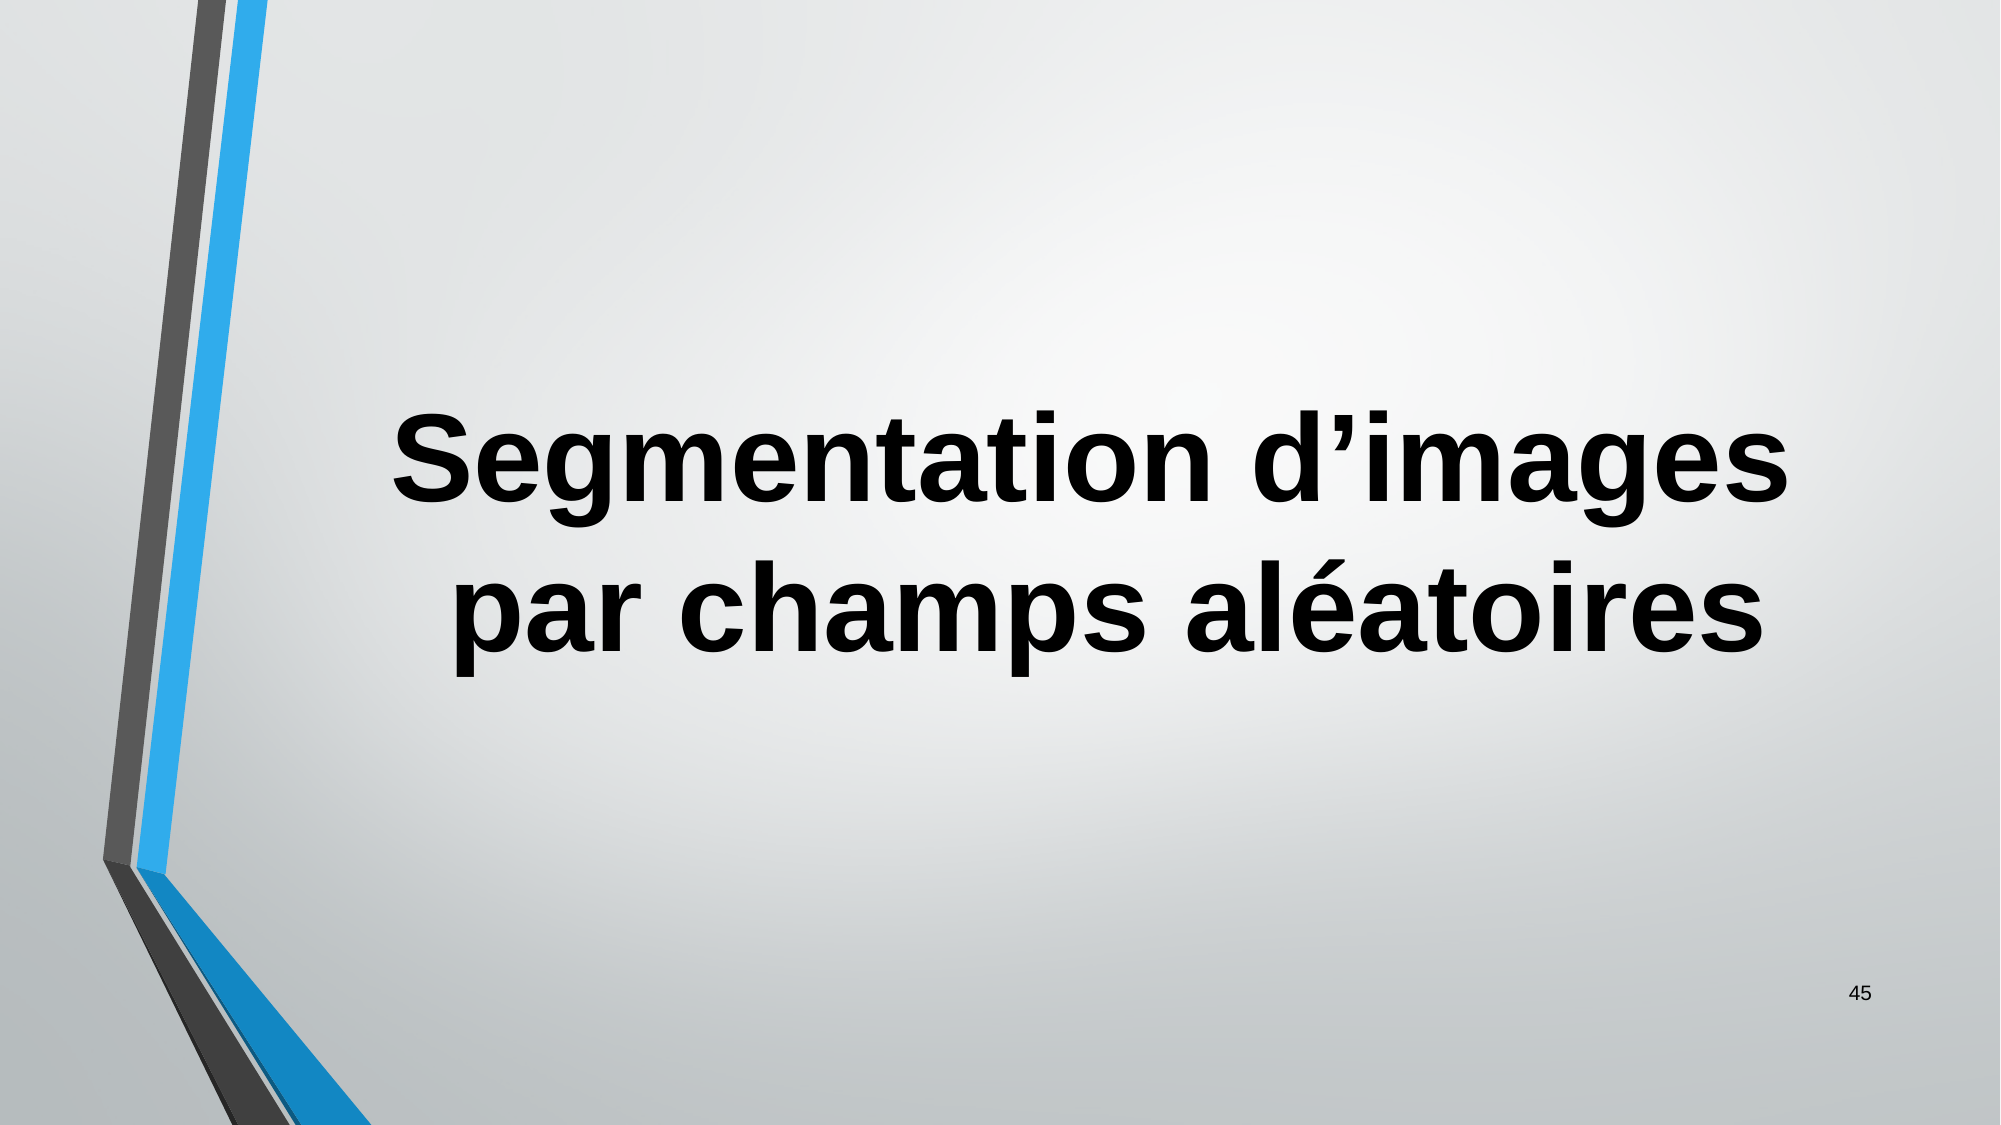

# Segmentation d’images par champs aléatoires
45